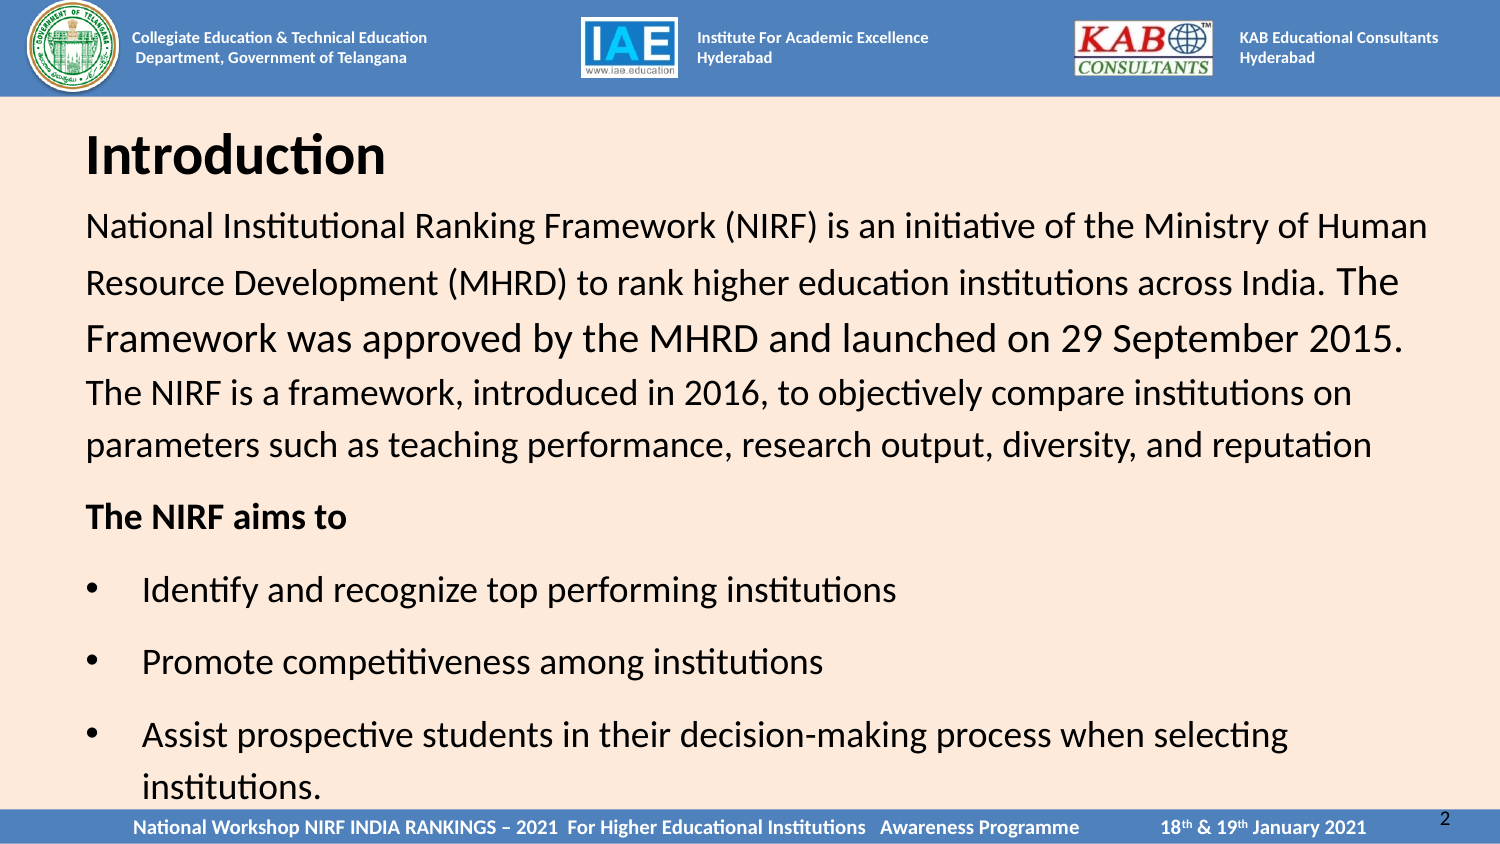

# Introduction
National Institutional Ranking Framework (NIRF) is an initiative of the Ministry of Human Resource Development (MHRD) to rank higher education institutions across India. The Framework was approved by the MHRD and launched on 29 September 2015. The NIRF is a framework, introduced in 2016, to objectively compare institutions on parameters such as teaching performance, research output, diversity, and reputation
The NIRF aims to
Identify and recognize top performing institutions
Promote competitiveness among institutions
Assist prospective students in their decision-making process when selecting institutions.